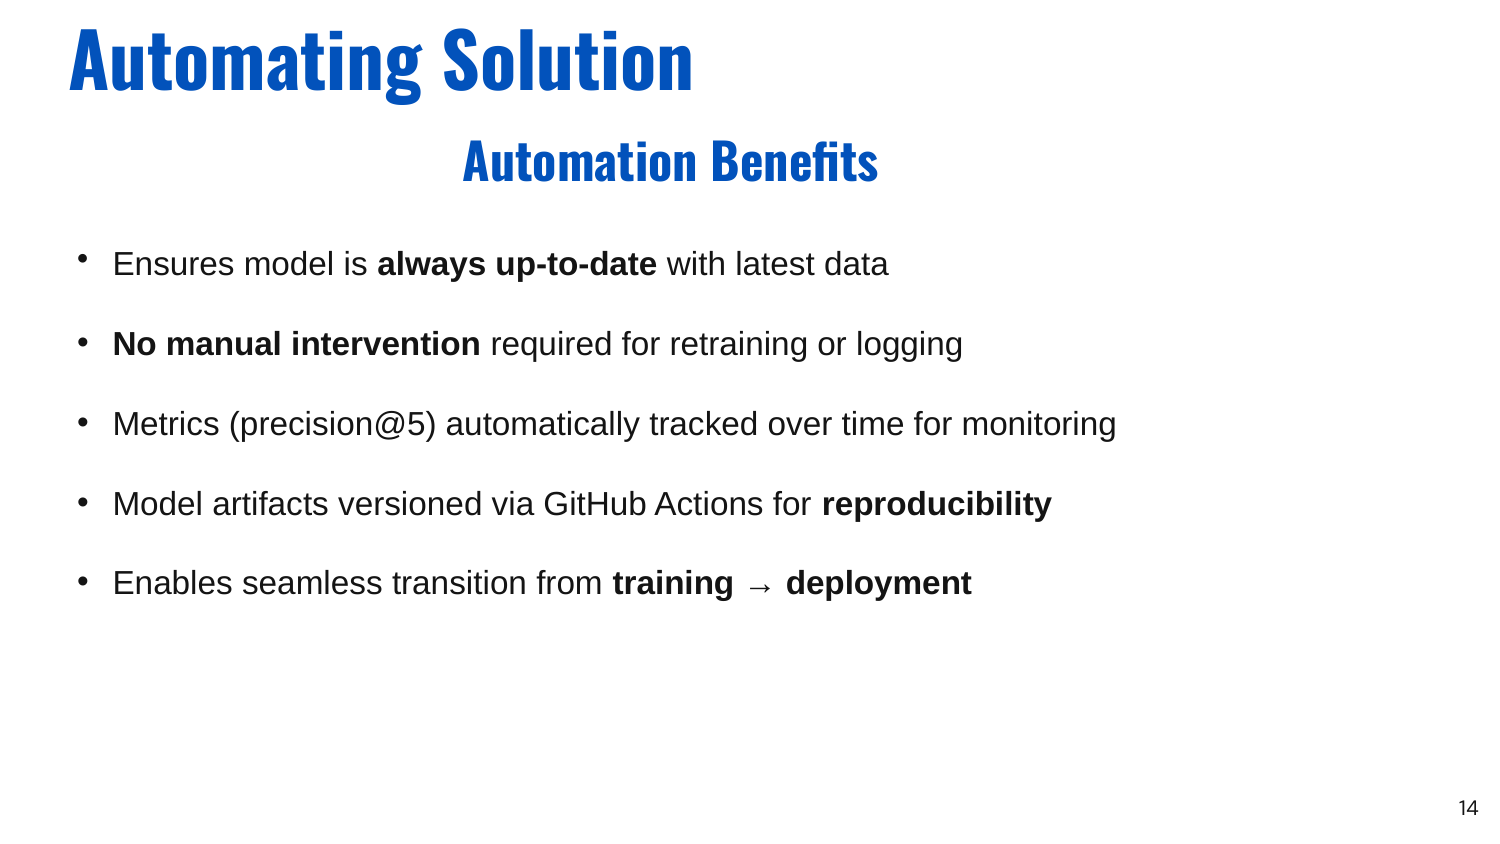

# Automating Solution

Automation Benefits
Ensures model is always up-to-date with latest data

No manual intervention required for retraining or logging

Metrics (precision@5) automatically tracked over time for monitoring

Model artifacts versioned via GitHub Actions for reproducibility

Enables seamless transition from training → deployment